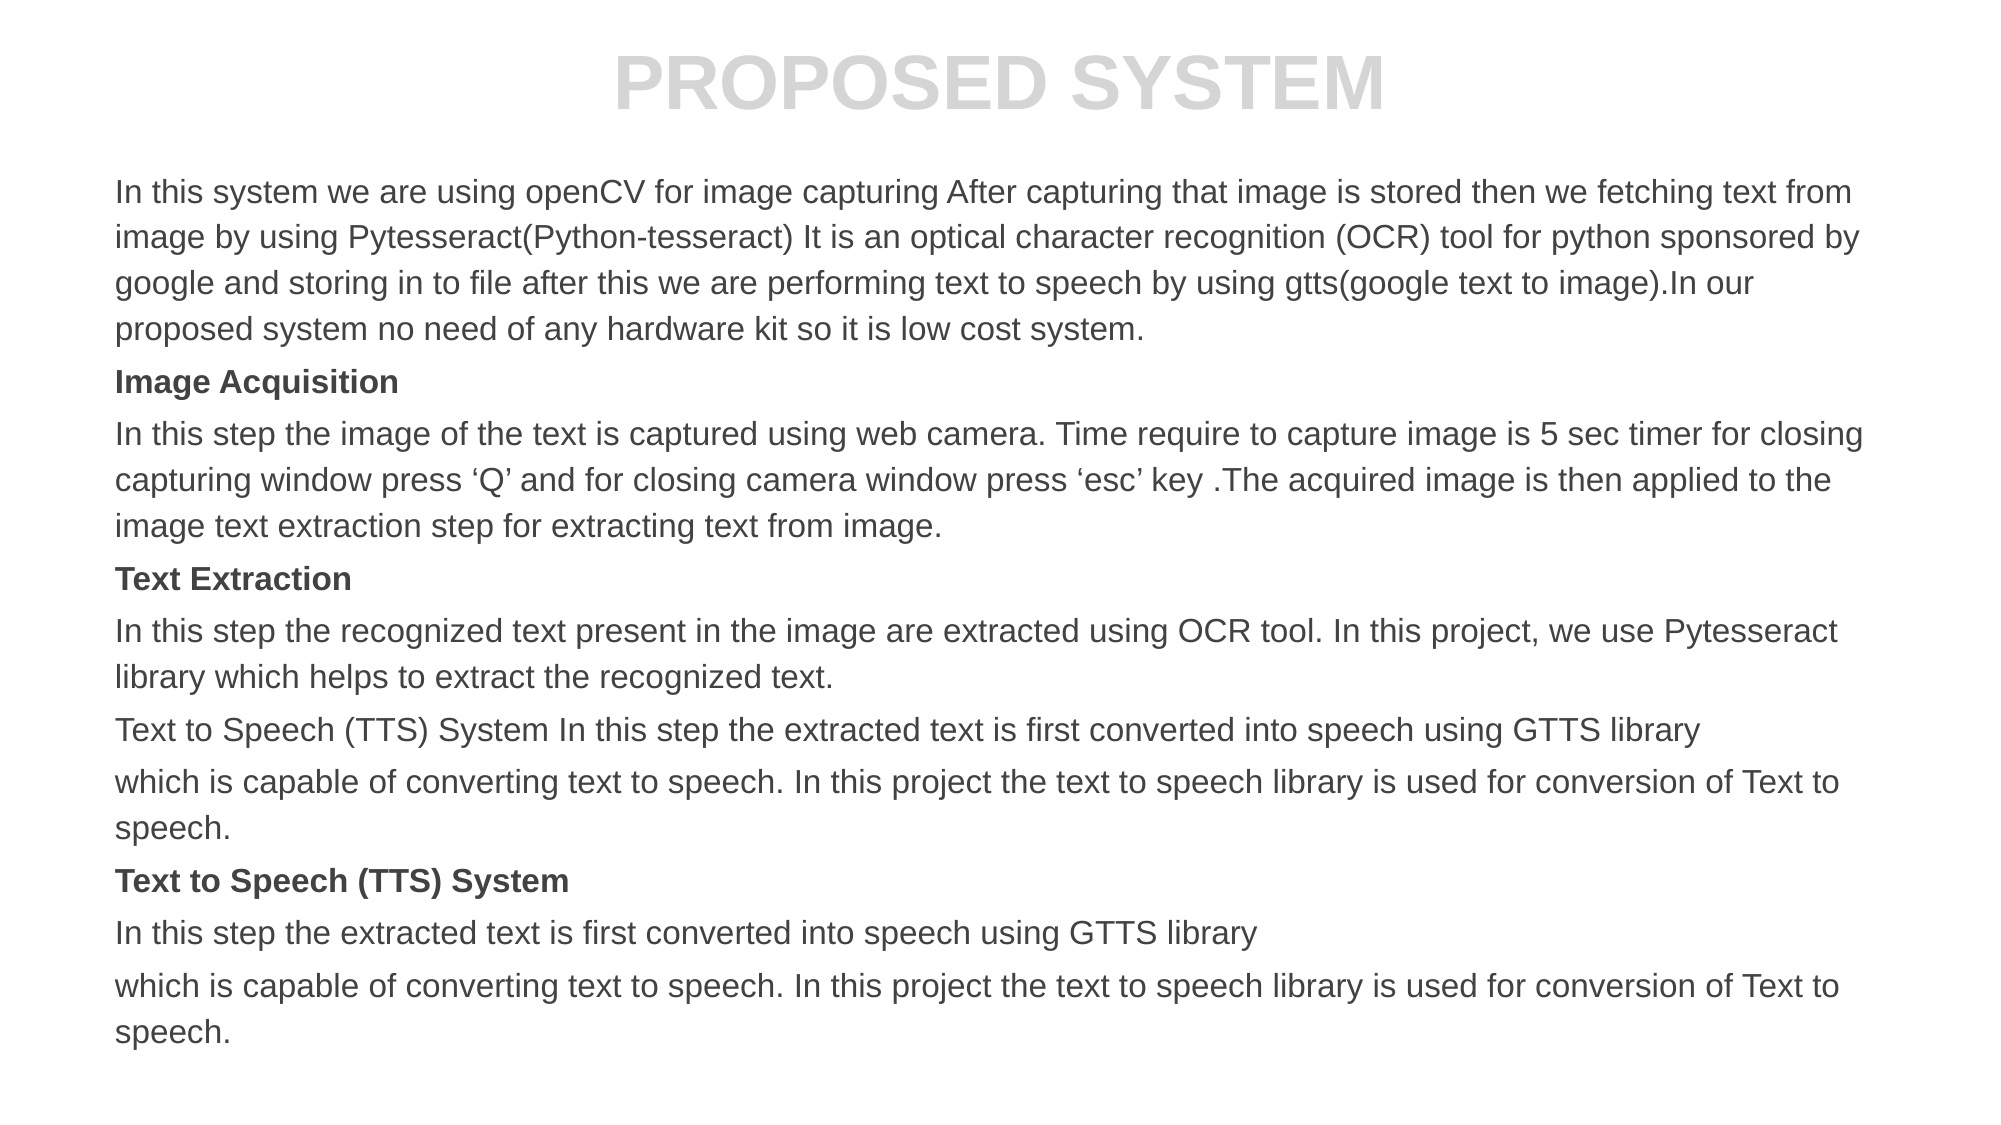

# PROPOSED SYSTEM
In this system we are using openCV for image capturing After capturing that image is stored then we fetching text from image by using Pytesseract(Python-tesseract) It is an optical character recognition (OCR) tool for python sponsored by google and storing in to file after this we are performing text to speech by using gtts(google text to image).In our proposed system no need of any hardware kit so it is low cost system.
Image Acquisition
In this step the image of the text is captured using web camera. Time require to capture image is 5 sec timer for closing capturing window press ‘Q’ and for closing camera window press ‘esc’ key .The acquired image is then applied to the image text extraction step for extracting text from image.
Text Extraction
In this step the recognized text present in the image are extracted using OCR tool. In this project, we use Pytesseract library which helps to extract the recognized text.
Text to Speech (TTS) System In this step the extracted text is first converted into speech using GTTS library
which is capable of converting text to speech. In this project the text to speech library is used for conversion of Text to speech.
Text to Speech (TTS) System
In this step the extracted text is first converted into speech using GTTS library
which is capable of converting text to speech. In this project the text to speech library is used for conversion of Text to speech.